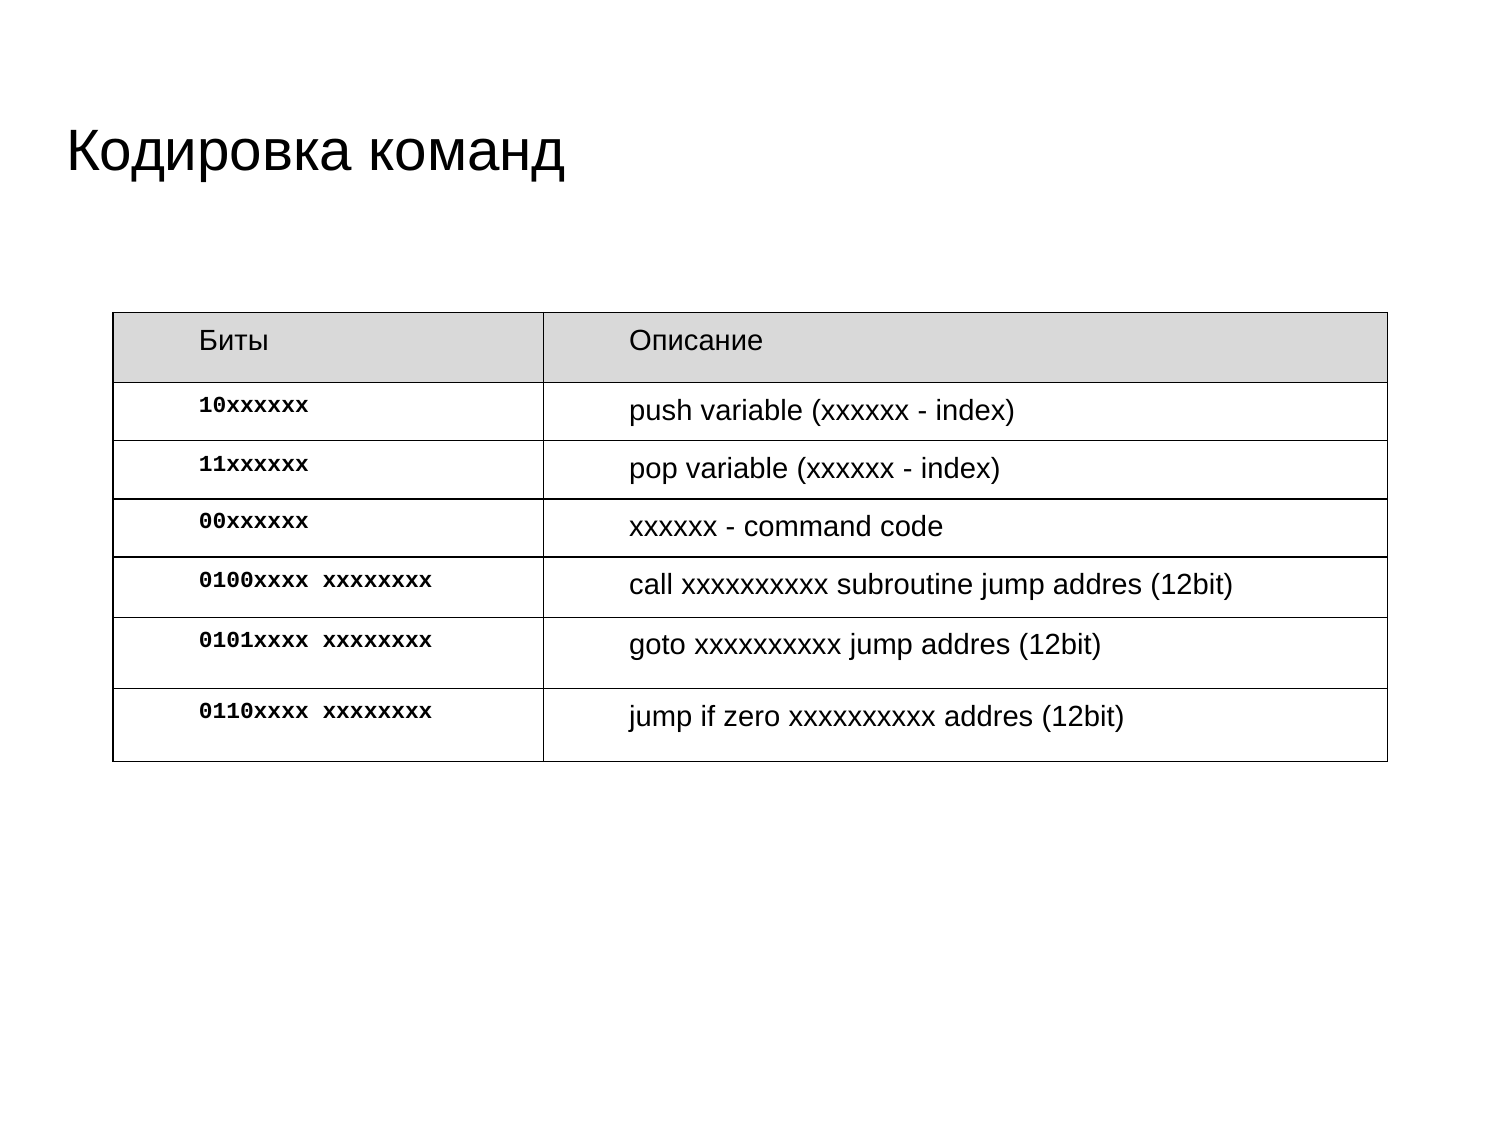

# Кодировка команд
| Биты | Описание |
| --- | --- |
| 10xxxxxx | push variable (xxxxxx - index) |
| 11xxxxxx | pop variable (xxxxxx - index) |
| 00xxxxxx | xxxxxx - command code |
| 0100xxxx xxxxxxxx | call xxxxxxxxxx subroutine jump addres (12bit) |
| 0101xxxx xxxxxxxx | goto xxxxxxxxxx jump addres (12bit) |
| 0110xxxx xxxxxxxx | jump if zero xxxxxxxxxx addres (12bit) |